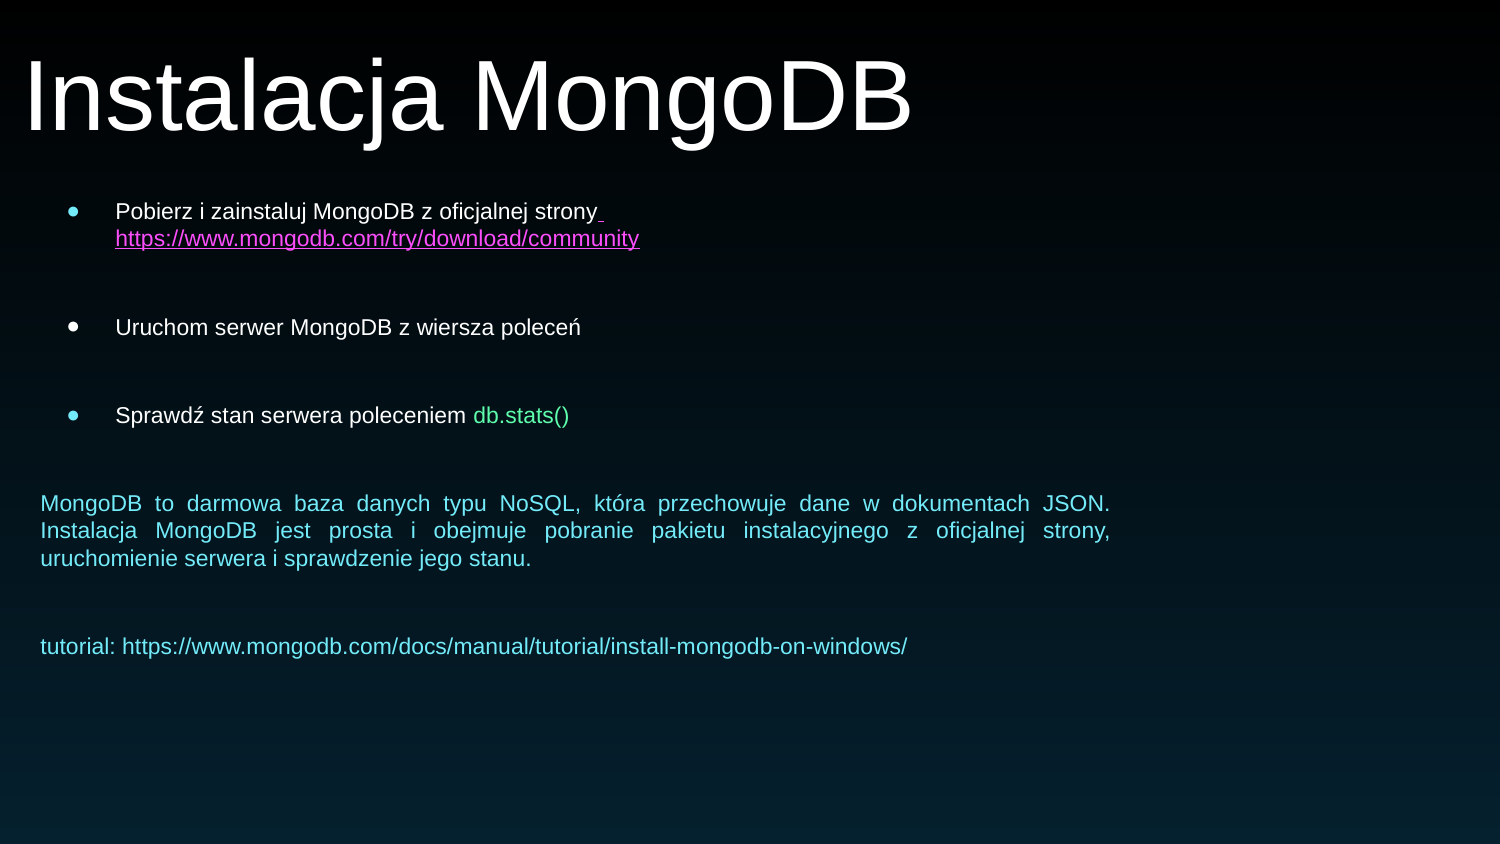

# Instalacja MongoDB
Pobierz i zainstaluj MongoDB z oficjalnej strony https://www.mongodb.com/try/download/community

Uruchom serwer MongoDB z wiersza poleceń

Sprawdź stan serwera poleceniem db.stats()

MongoDB to darmowa baza danych typu NoSQL, która przechowuje dane w dokumentach JSON. Instalacja MongoDB jest prosta i obejmuje pobranie pakietu instalacyjnego z oficjalnej strony, uruchomienie serwera i sprawdzenie jego stanu.

tutorial: https://www.mongodb.com/docs/manual/tutorial/install-mongodb-on-windows/